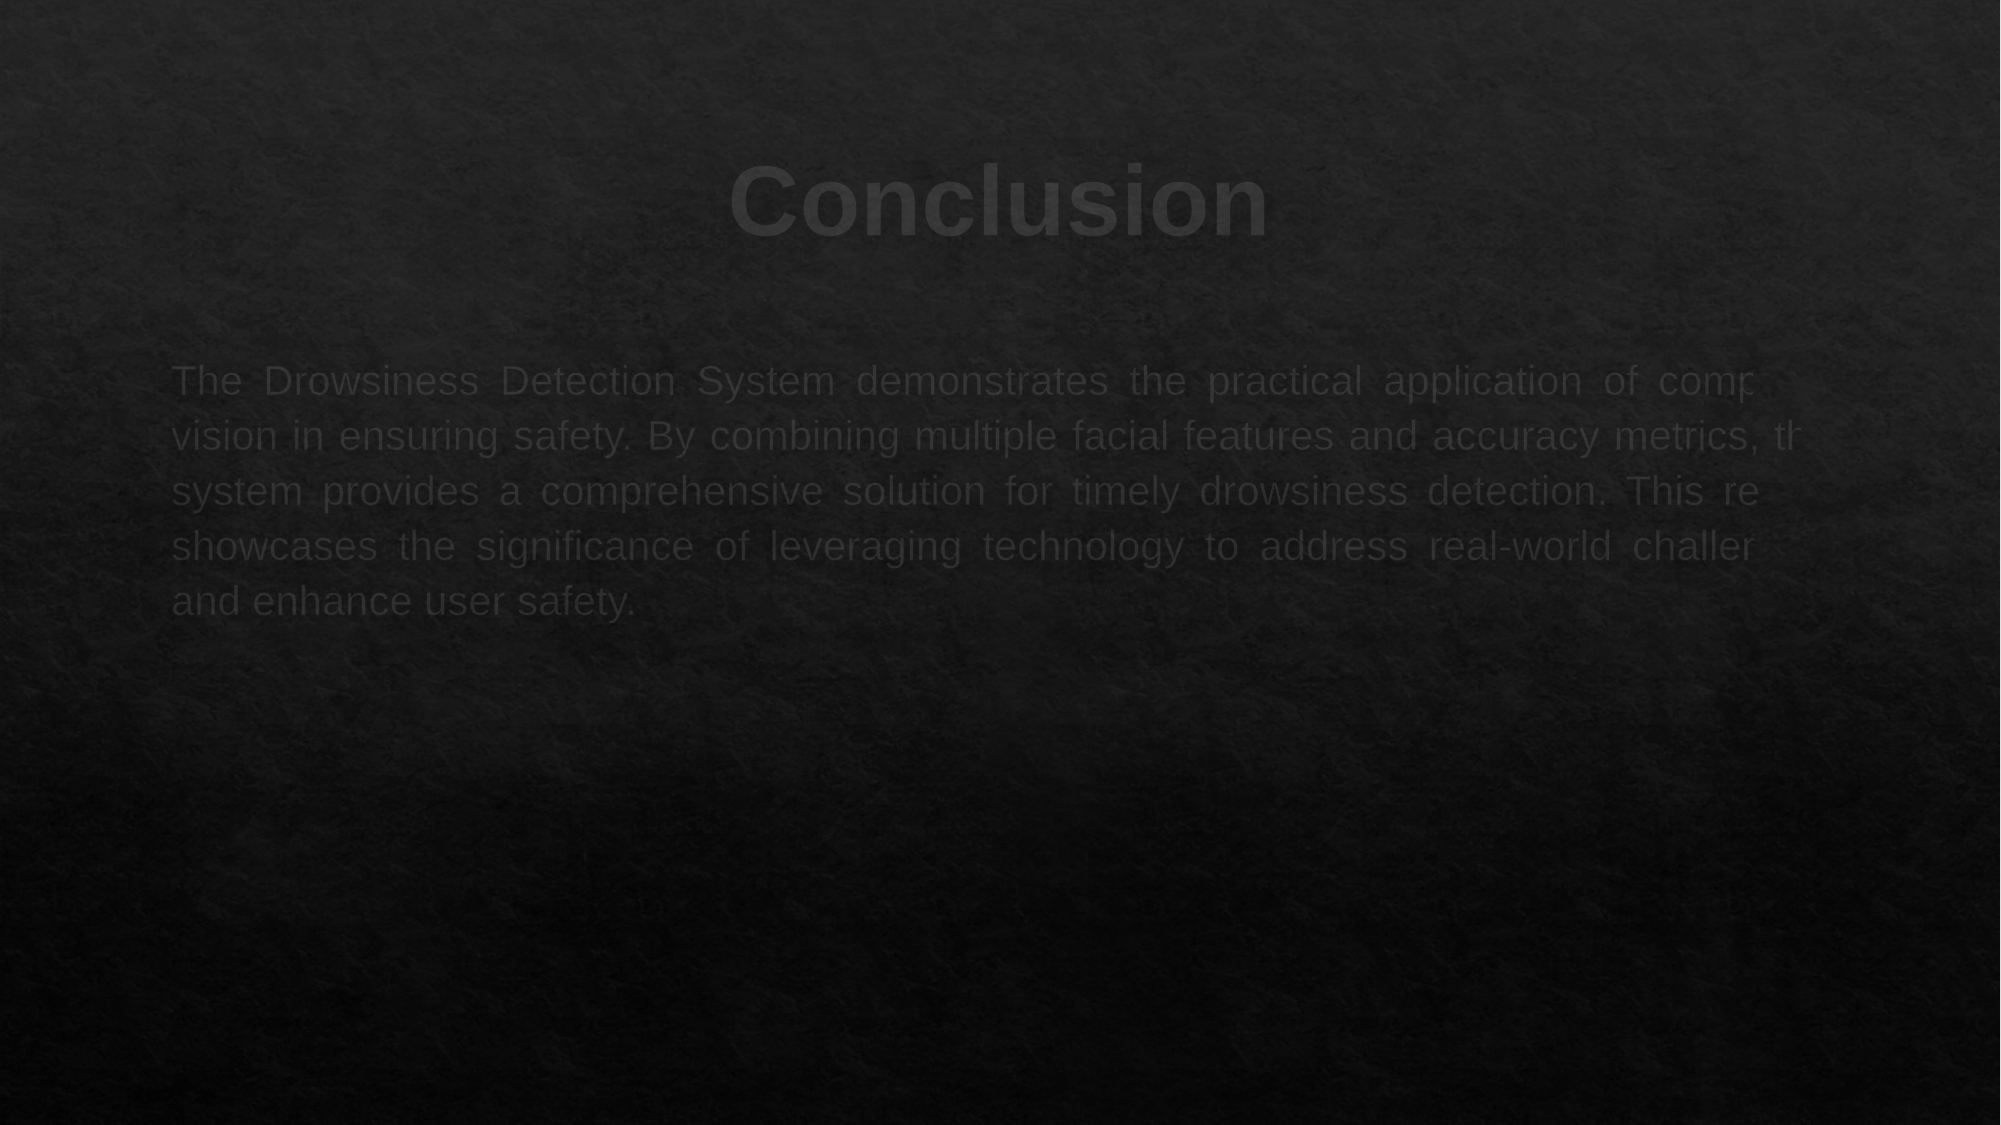

# Conclusion
The Drowsiness Detection System demonstrates the practical application of computer vision in ensuring safety. By combining multiple facial features and accuracy metrics, the system provides a comprehensive solution for timely drowsiness detection. This report showcases the significance of leveraging technology to address real-world challenges and enhance user safety.